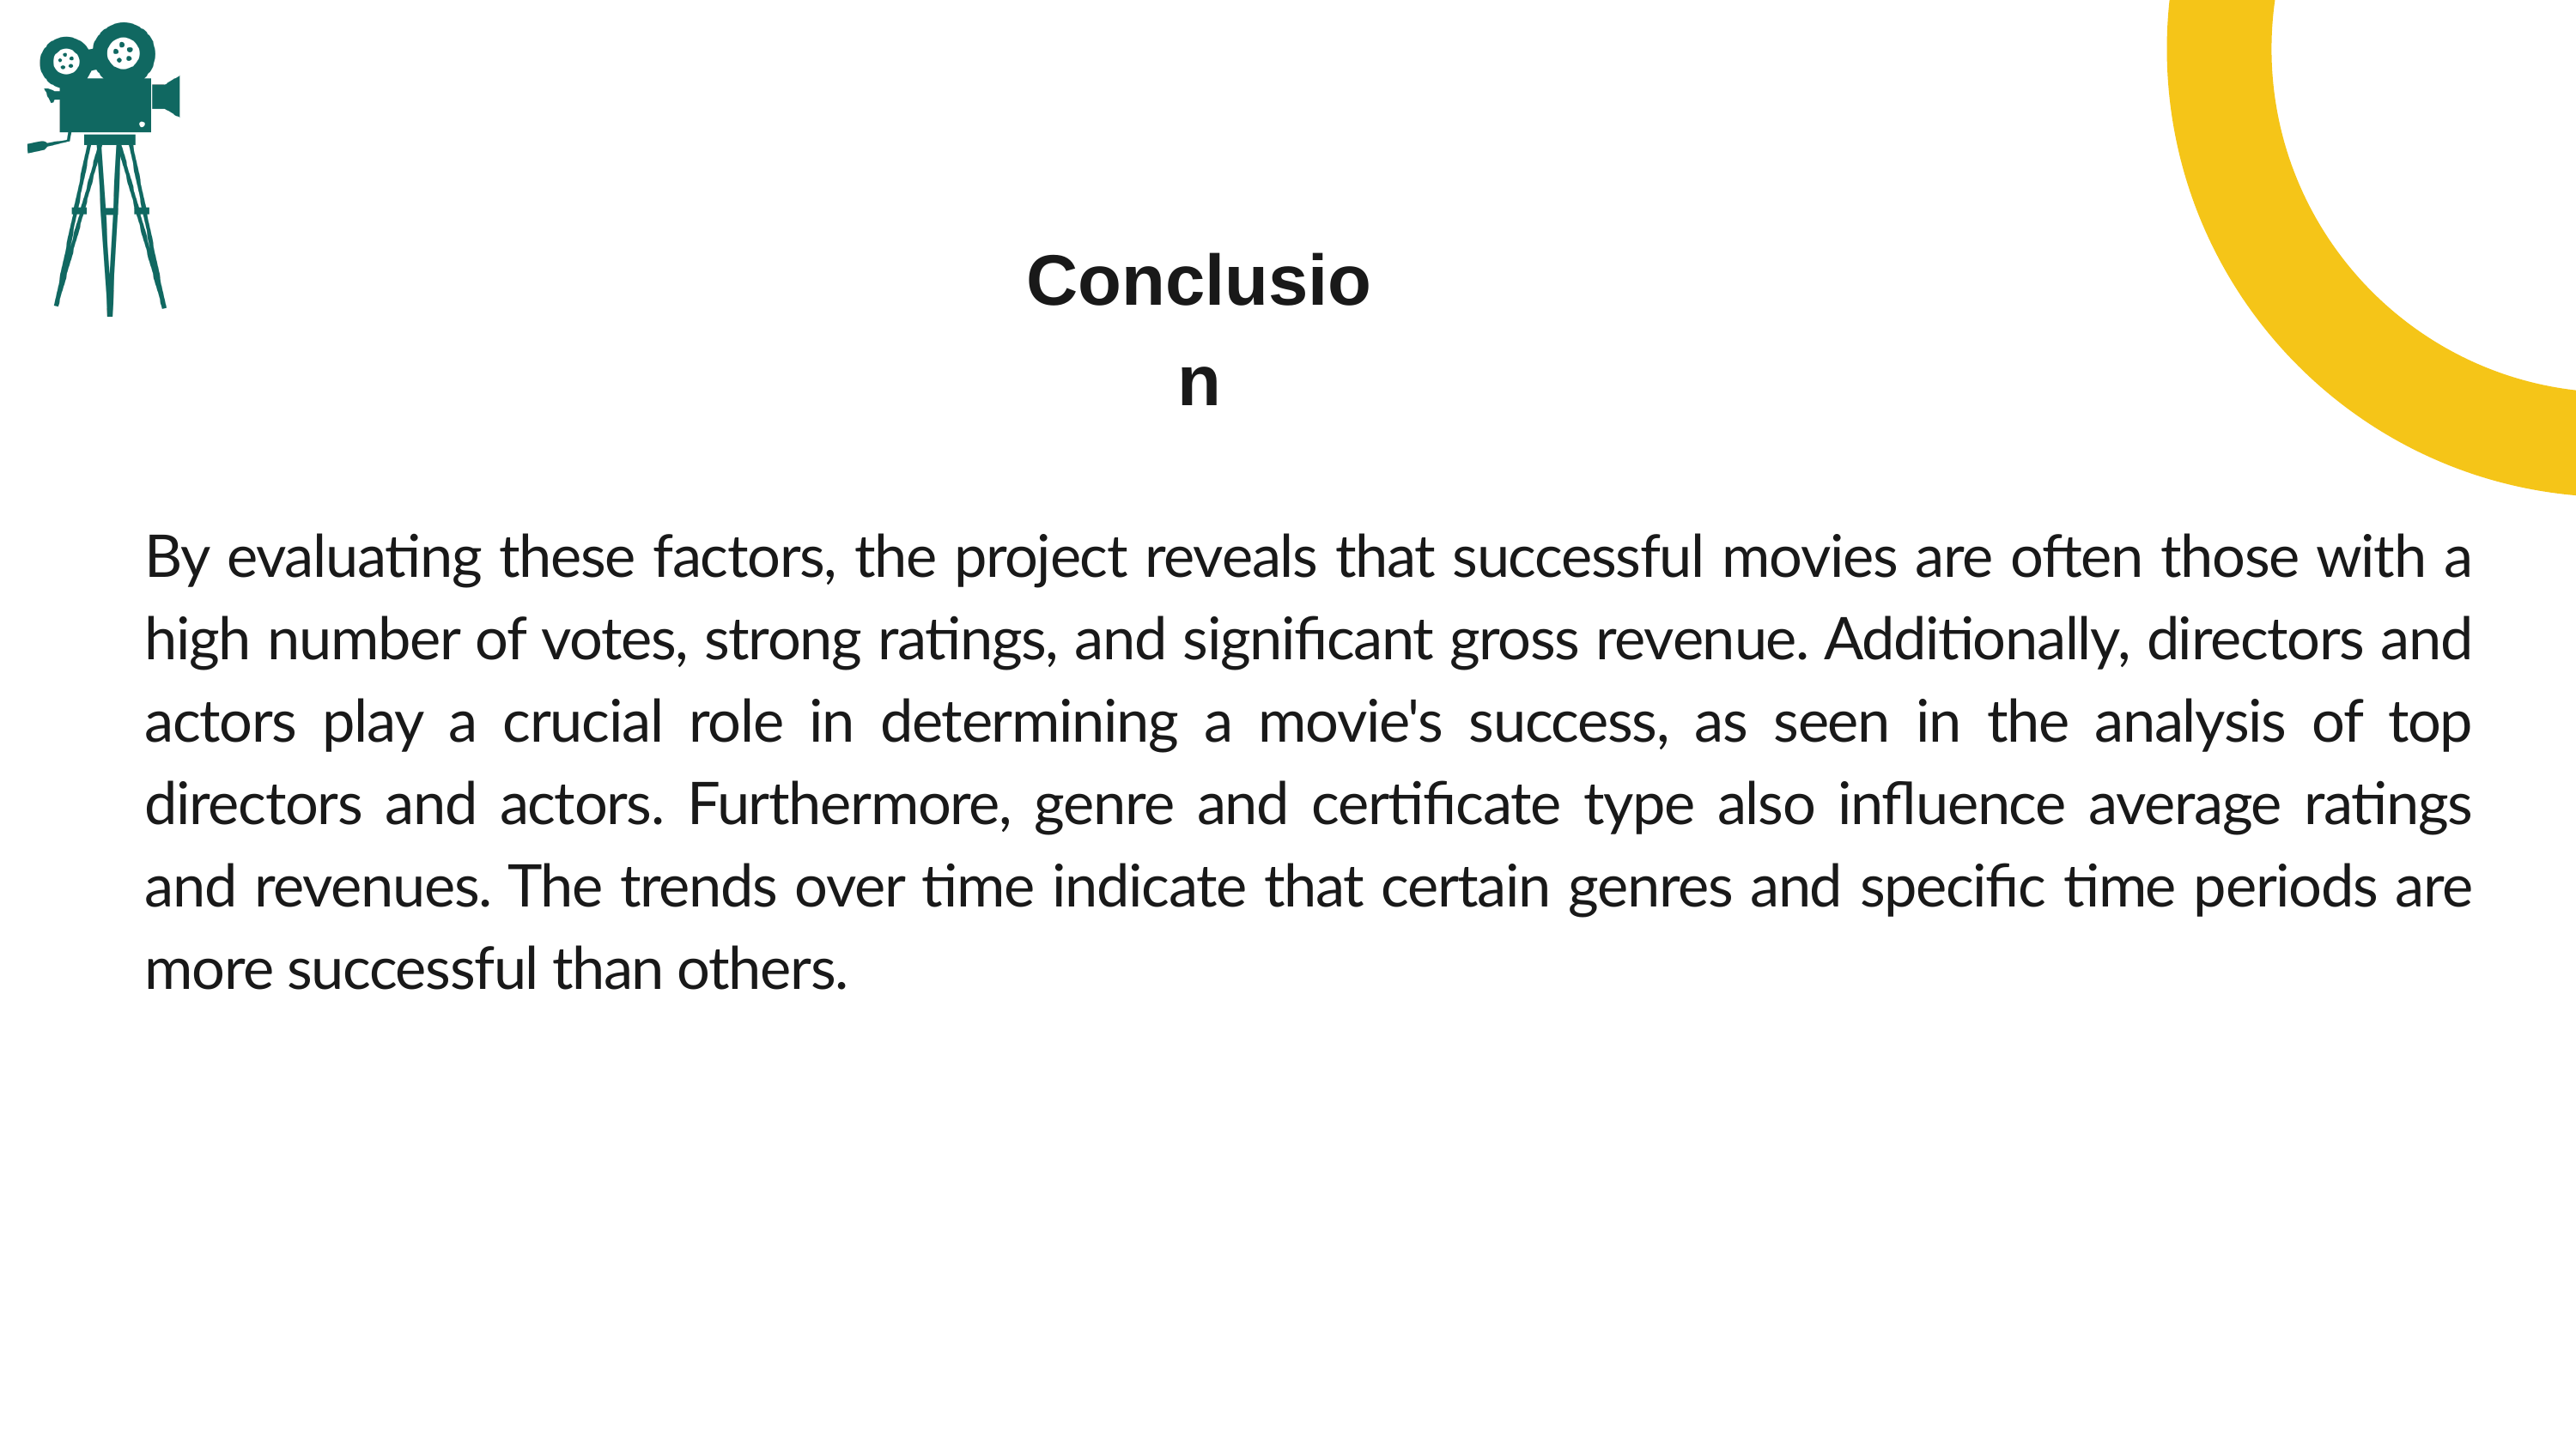

Conclusion
By evaluating these factors, the project reveals that successful movies are often those with a high number of votes, strong ratings, and significant gross revenue. Additionally, directors and actors play a crucial role in determining a movie's success, as seen in the analysis of top directors and actors. Furthermore, genre and certificate type also influence average ratings and revenues. The trends over time indicate that certain genres and specific time periods are more successful than others.